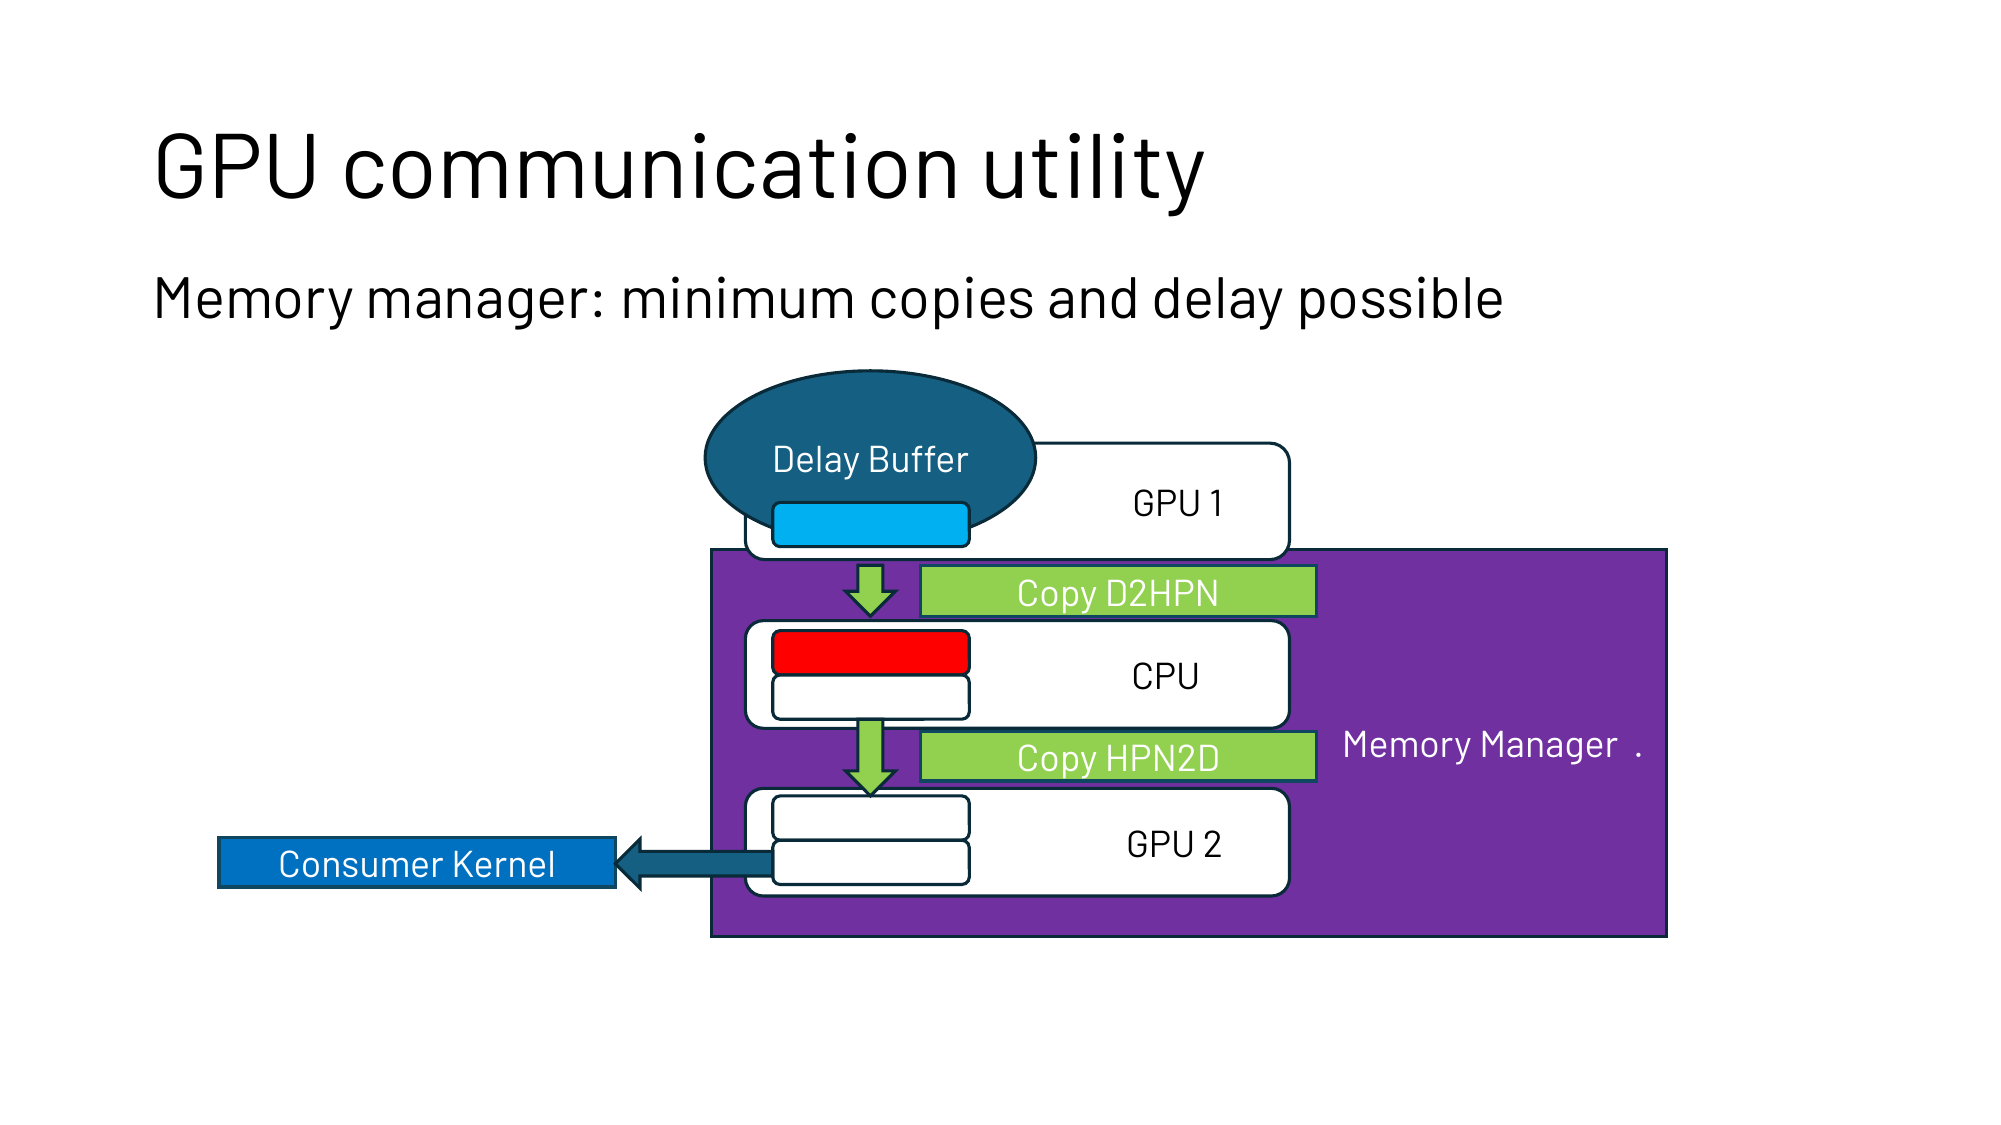

# GPU communication utility
Memory manager: minimum copies and delay possible
Delay Buffer
GPU 1PU

Memory Manager  .

Copy D2HPN
CPU   PU

Copy HPN2D
GPU 2PU

Consumer Kernel